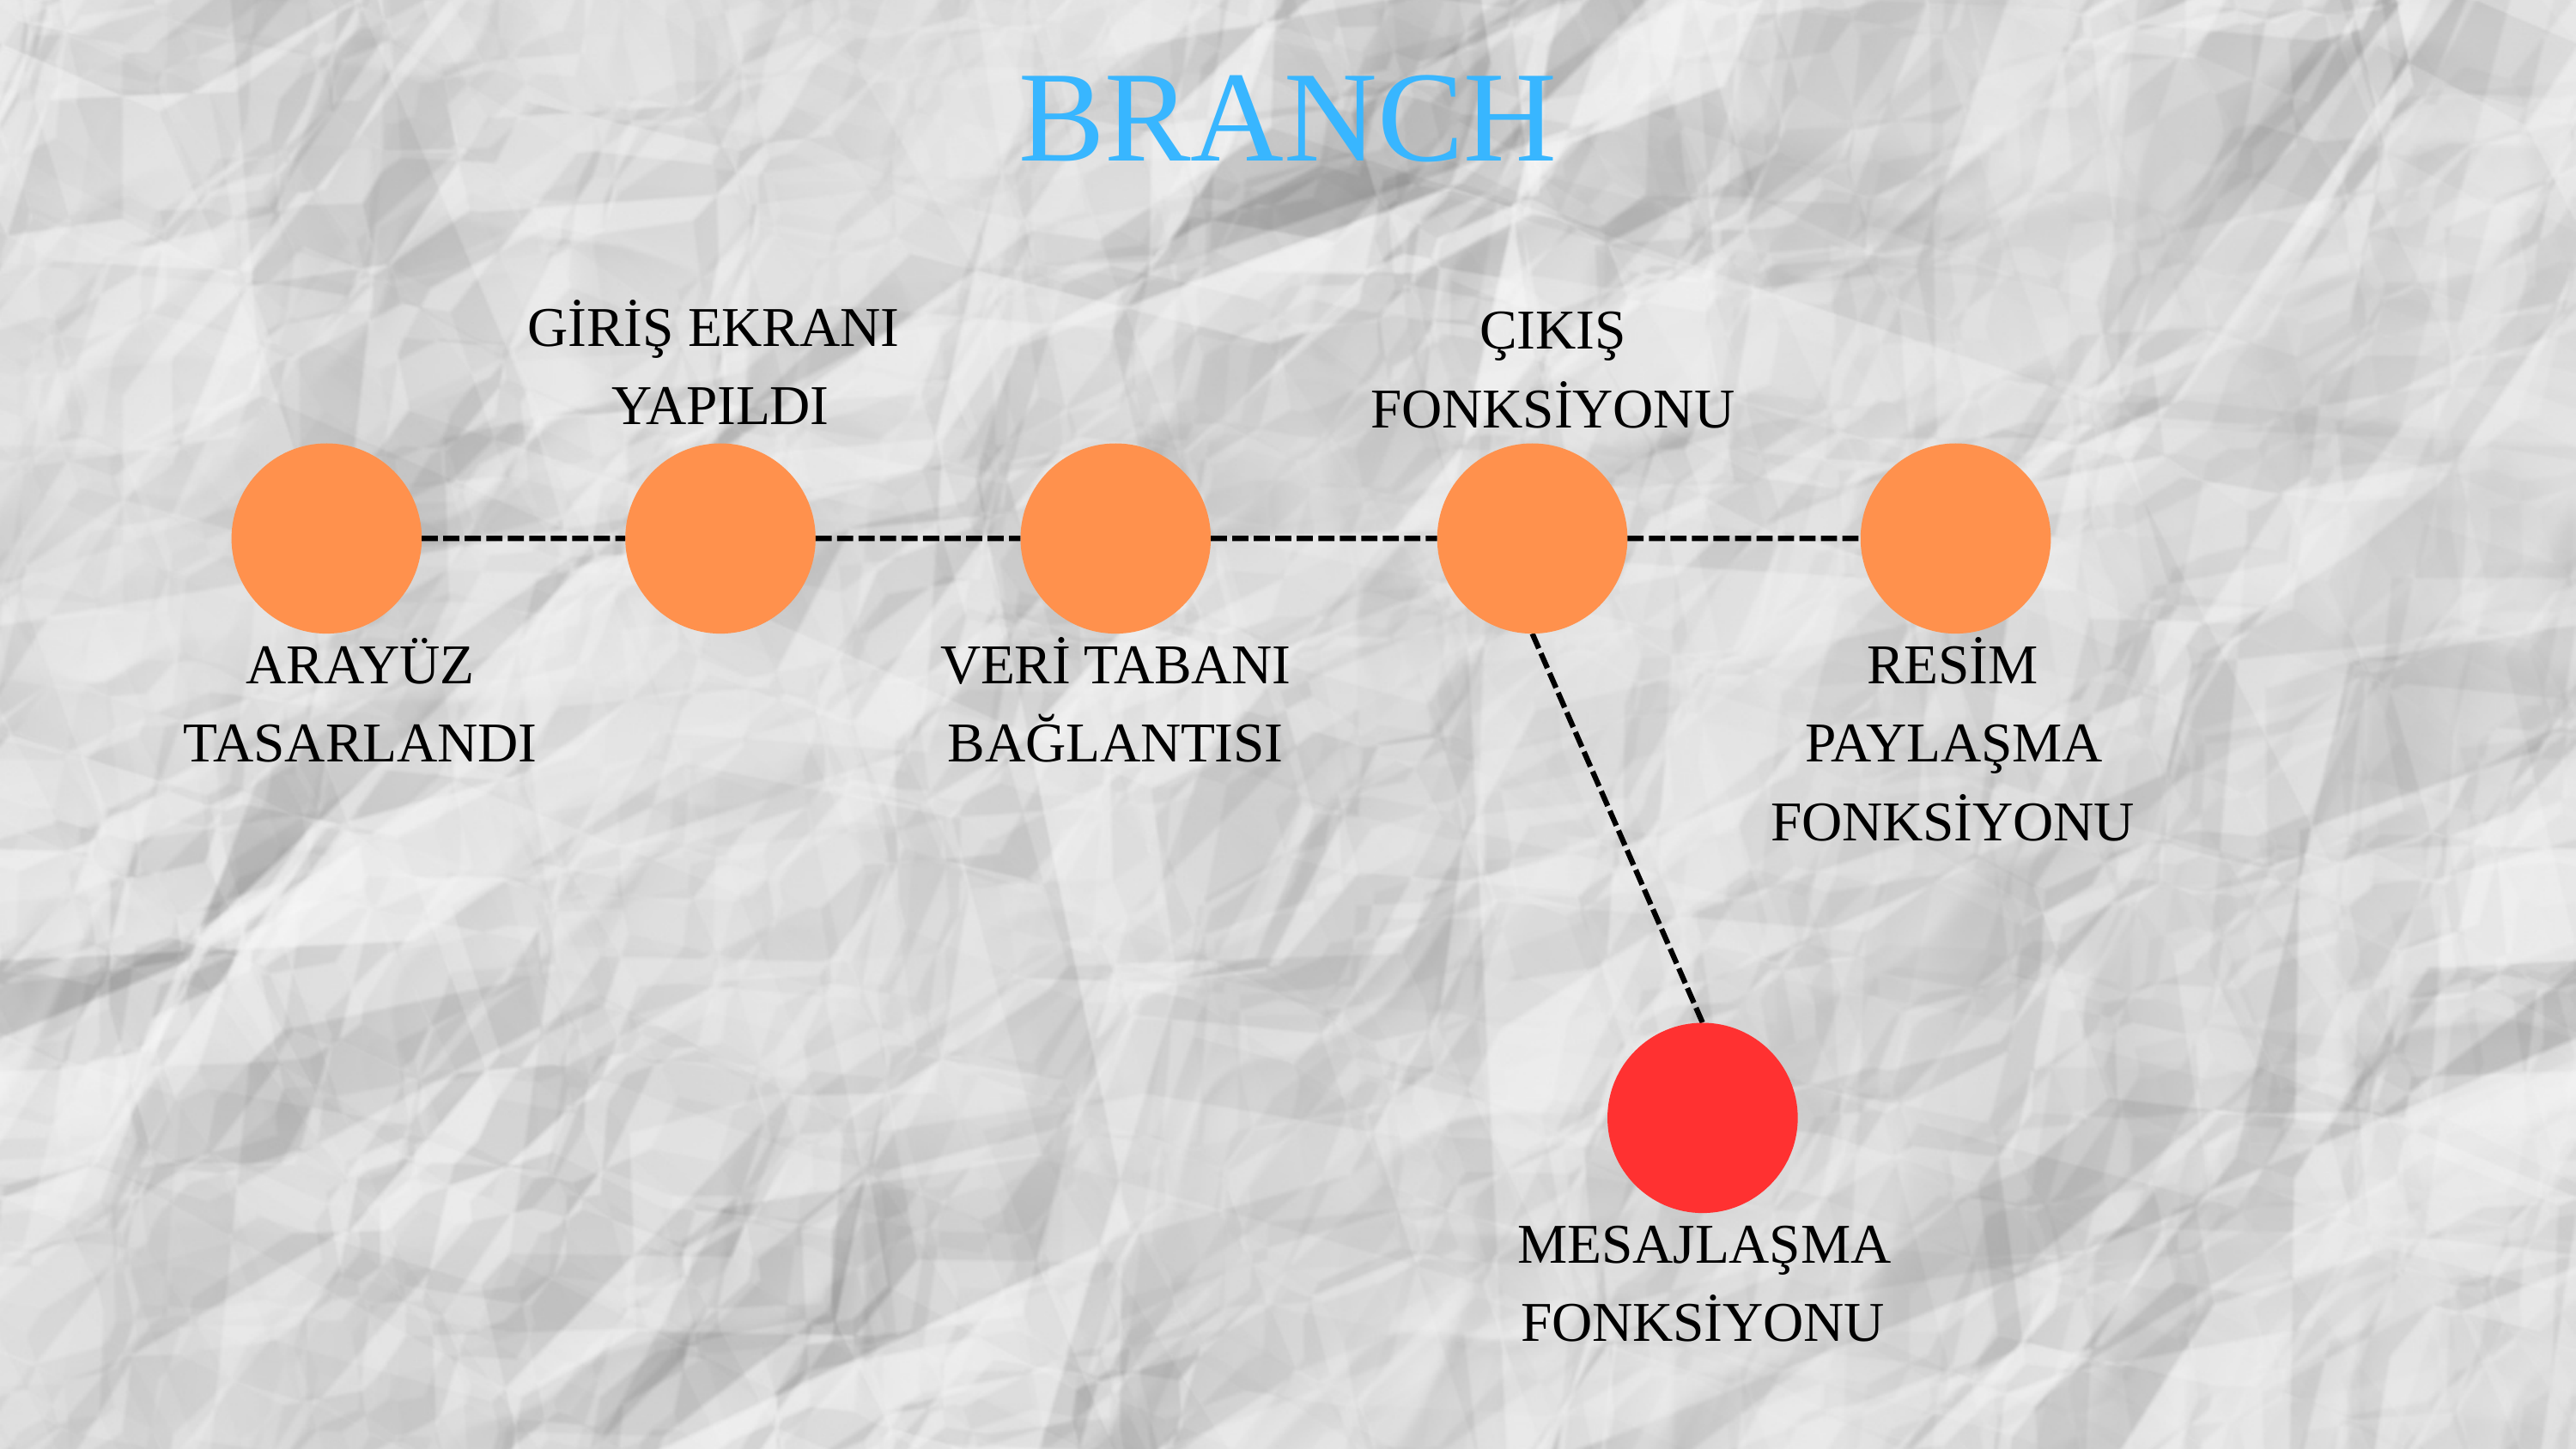

BRANCH
GİRİŞ EKRANI  YAPILDI
ÇIKIŞ FONKSİYONU

ARAYÜZ TASARLANDI
VERİ TABANI BAĞLANTISI
RESİM PAYLAŞMA FONKSİYONU

MESAJLAŞMA FONKSİYONU